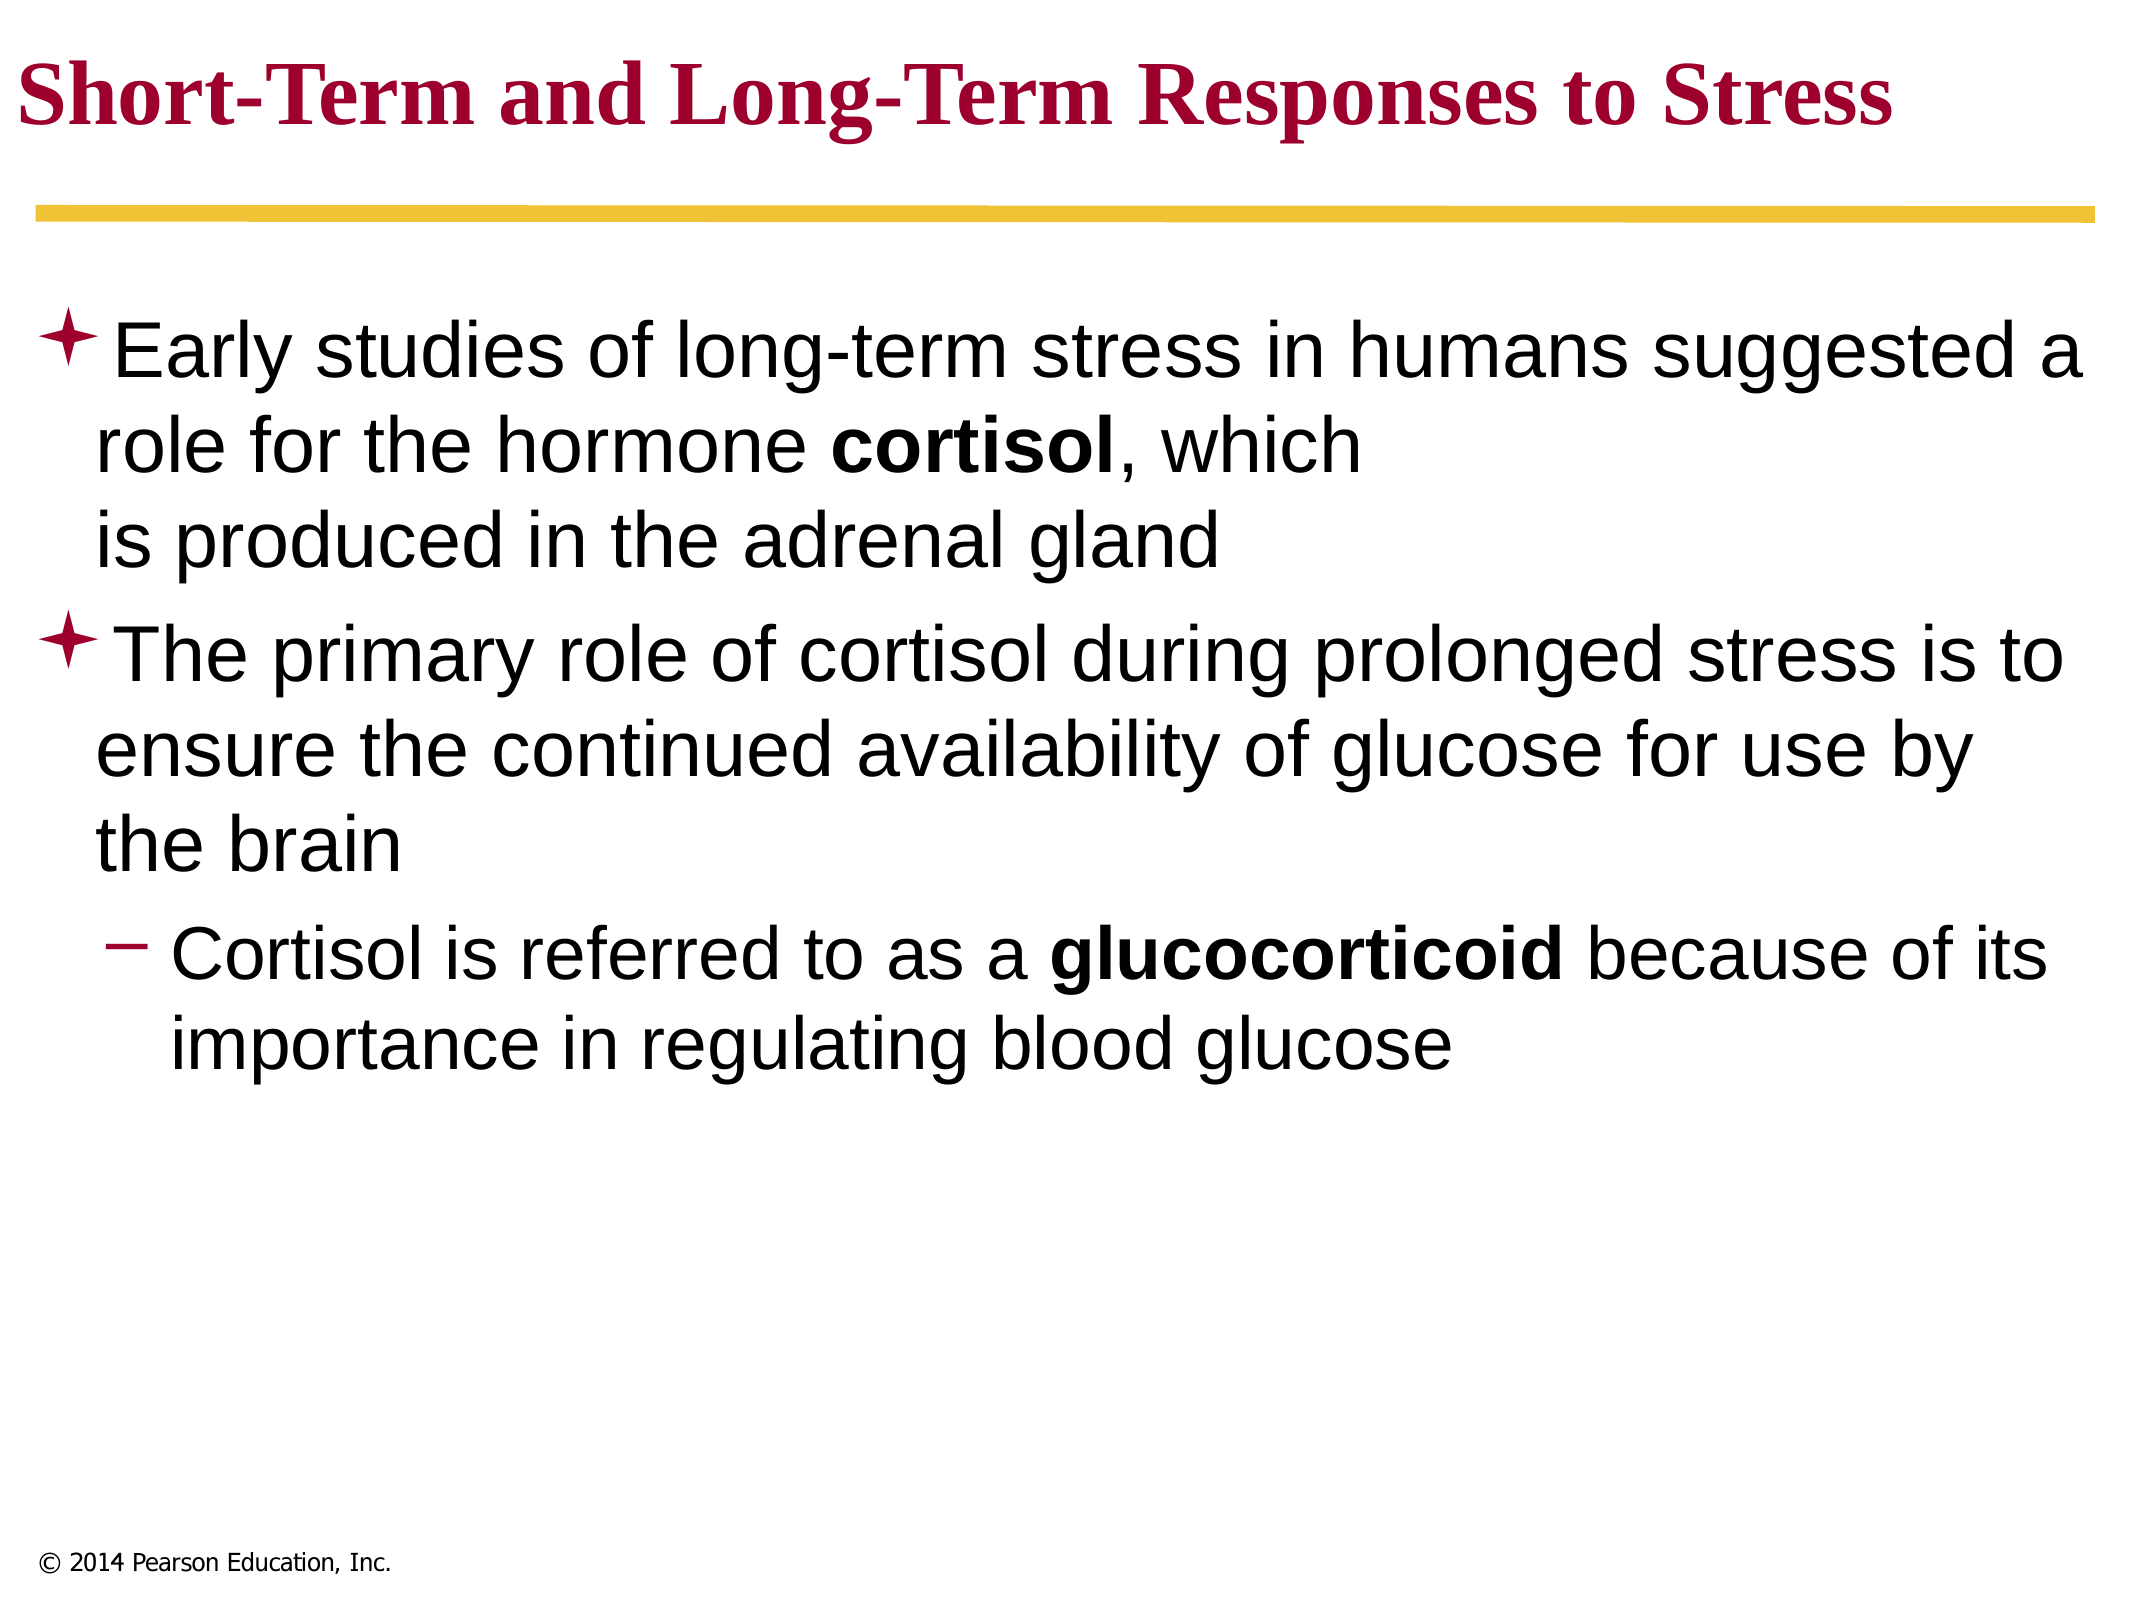

Short-Term and Long-Term Responses to Stress

Early studies of long-term stress in humans suggested a role for the hormone cortisol, which
is produced in the adrenal gland
The primary role of cortisol during prolonged stress is to ensure the continued availability of glucose for use by the brain
Cortisol is referred to as a glucocorticoid because of its importance in regulating blood glucose